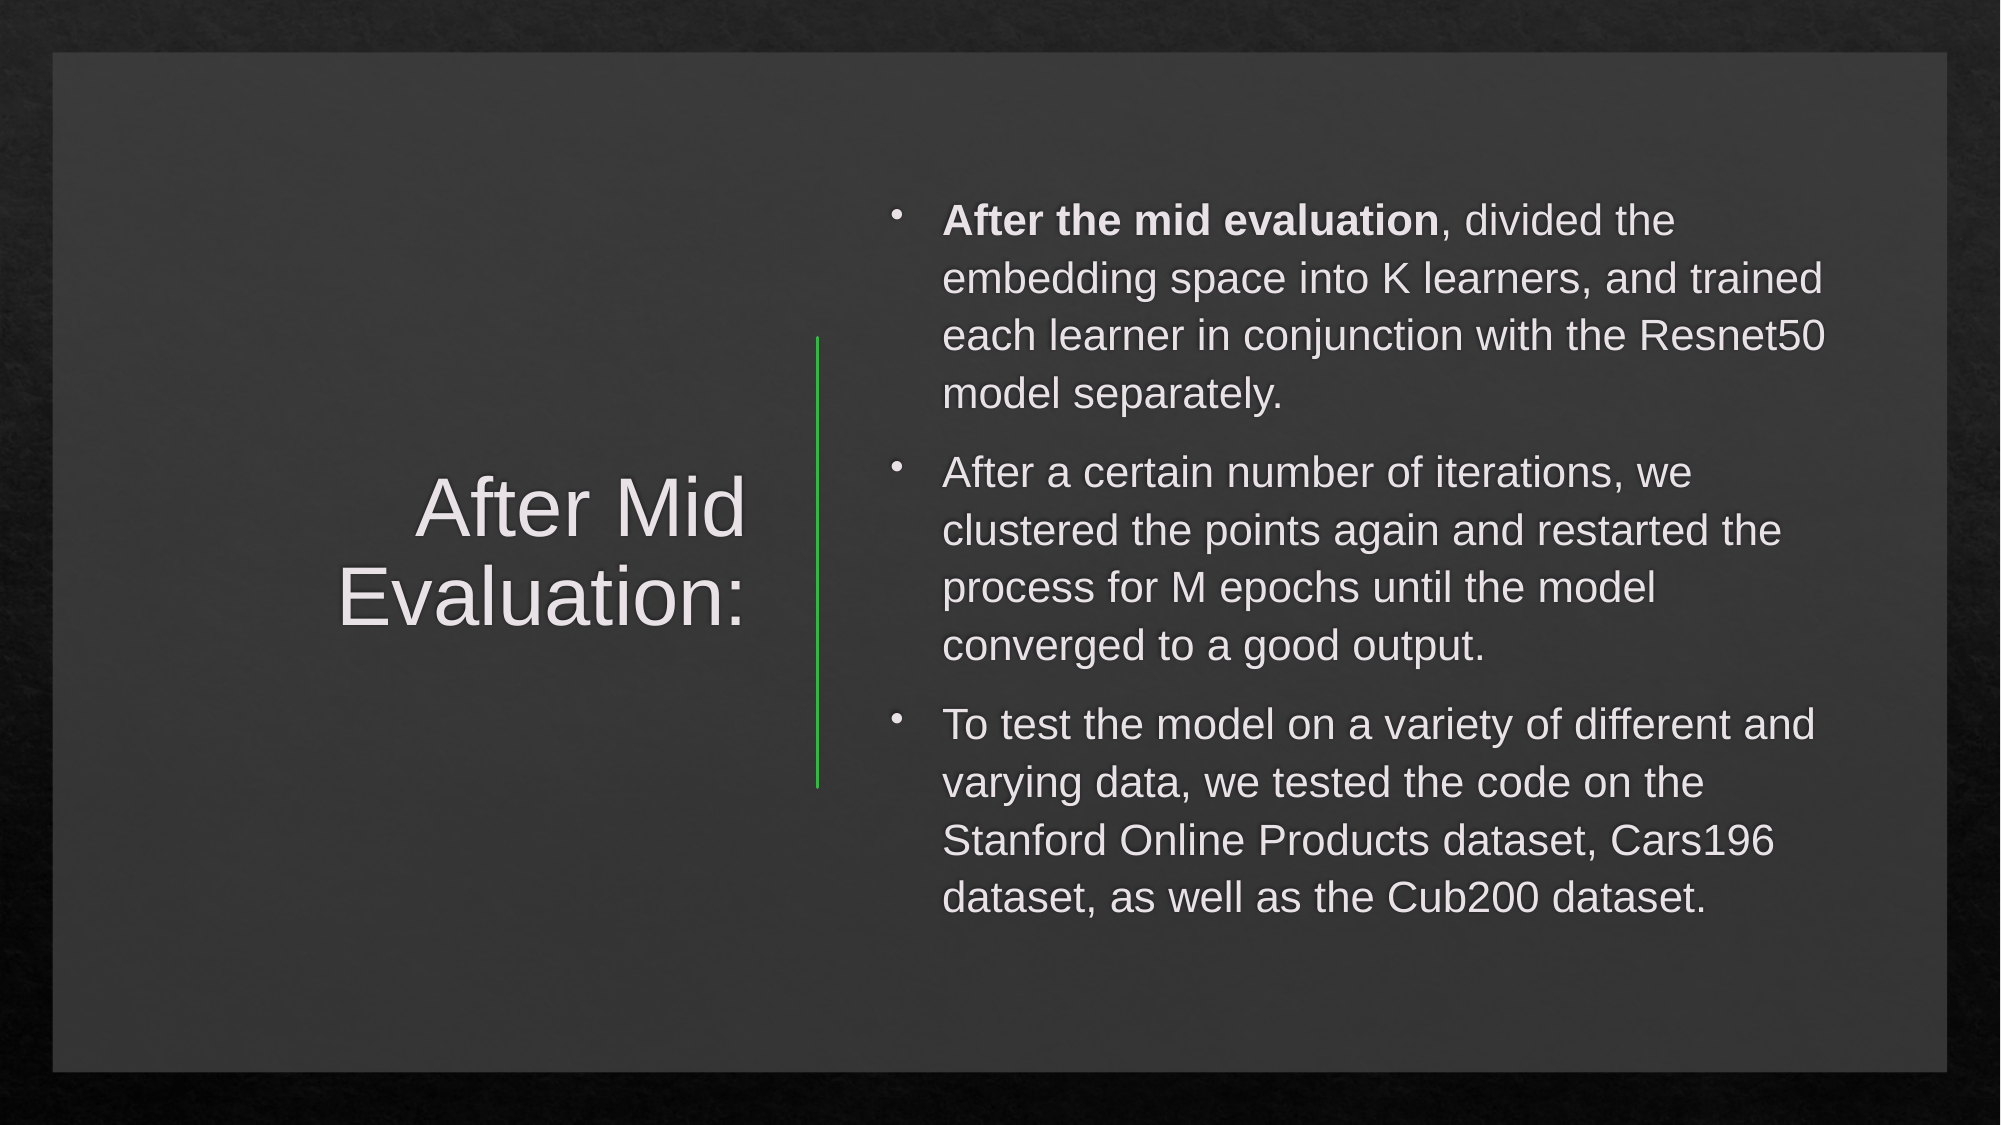

# After Mid Evaluation:
After the mid evaluation, divided the embedding space into K learners, and trained each learner in conjunction with the Resnet50 model separately.
After a certain number of iterations, we clustered the points again and restarted the process for M epochs until the model converged to a good output.
To test the model on a variety of different and varying data, we tested the code on the Stanford Online Products dataset, Cars196 dataset, as well as the Cub200 dataset.